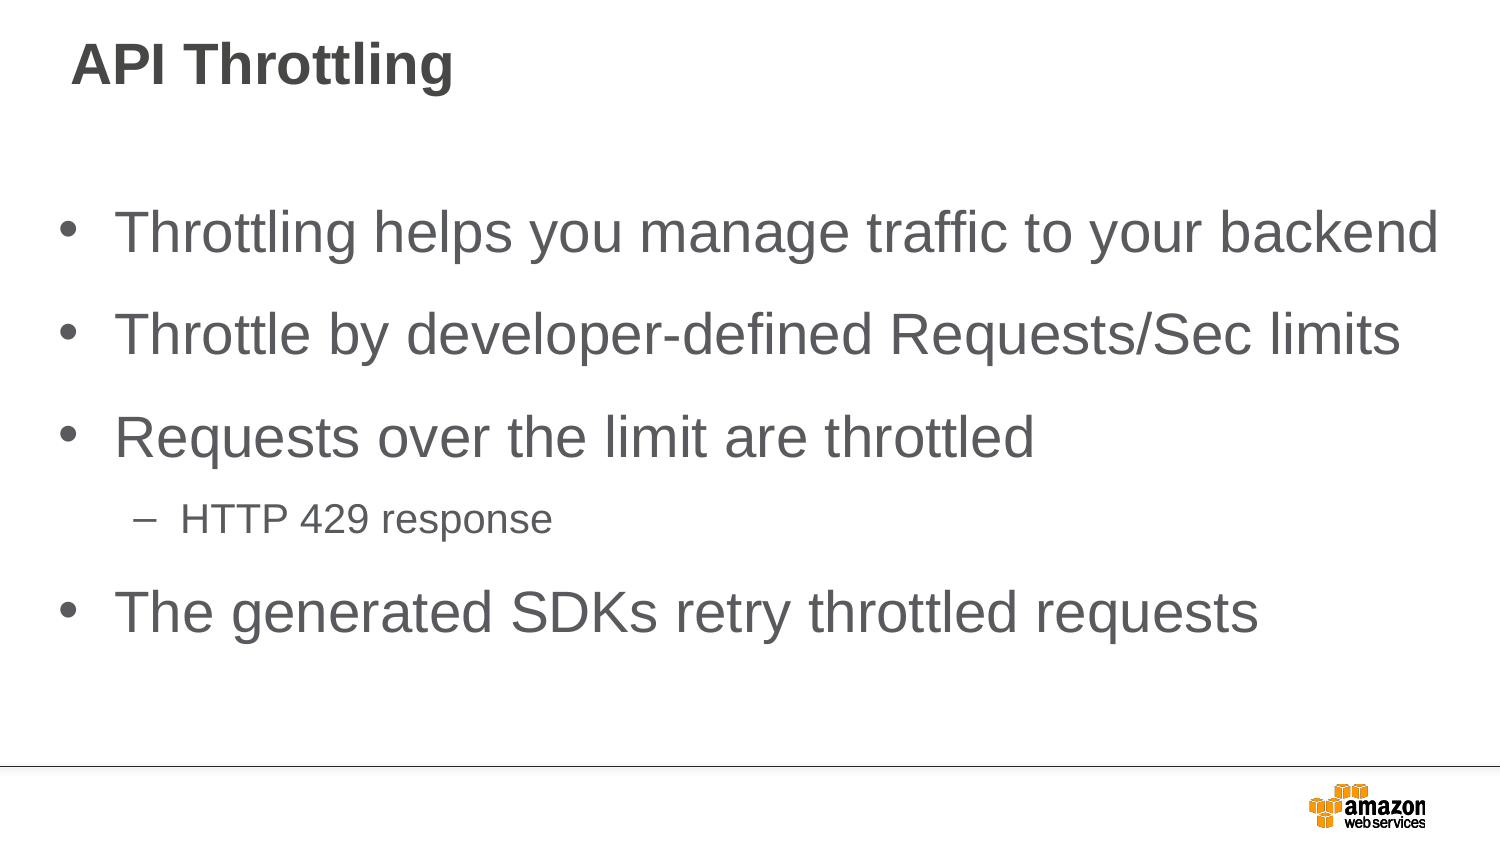

# API Throttling
Throttling helps you manage traffic to your backend
Throttle by developer-defined Requests/Sec limits
Requests over the limit are throttled
HTTP 429 response
The generated SDKs retry throttled requests